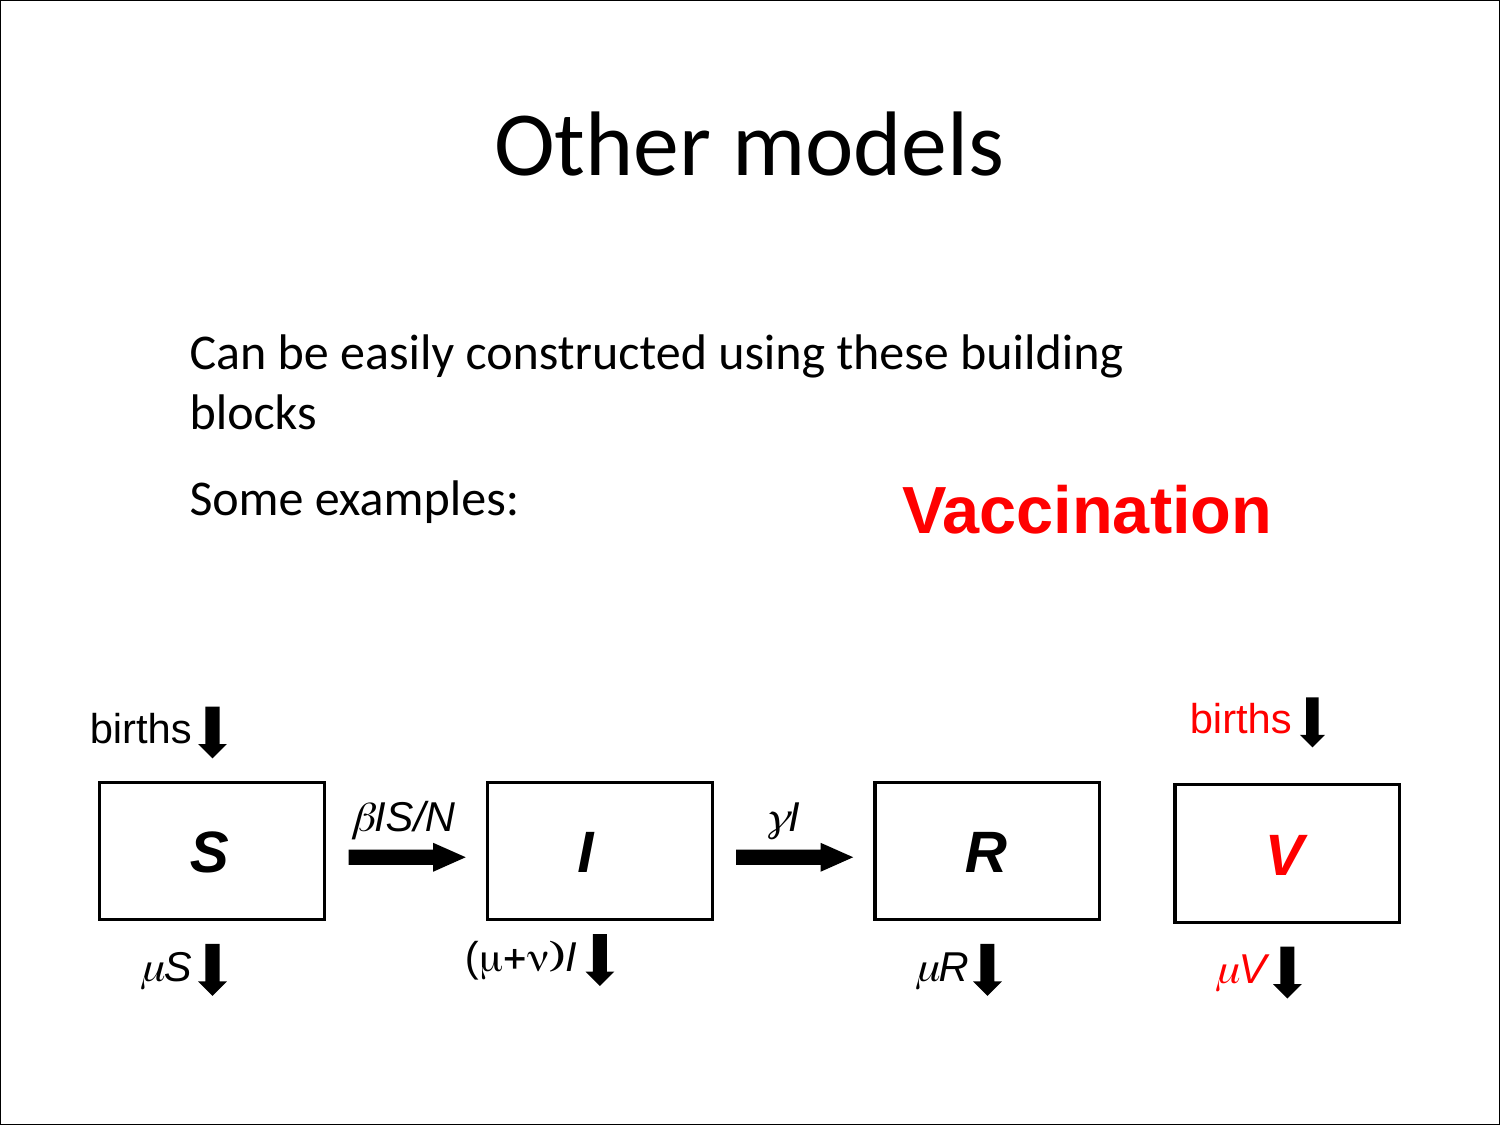

# Other models
Can be easily constructed using these building blocks
Some examples:

Vaccination

births

V
μV

Vertical Transmission
births

births

βIS/N

γI

S
I
R

(μ+ν)I

μS

μR